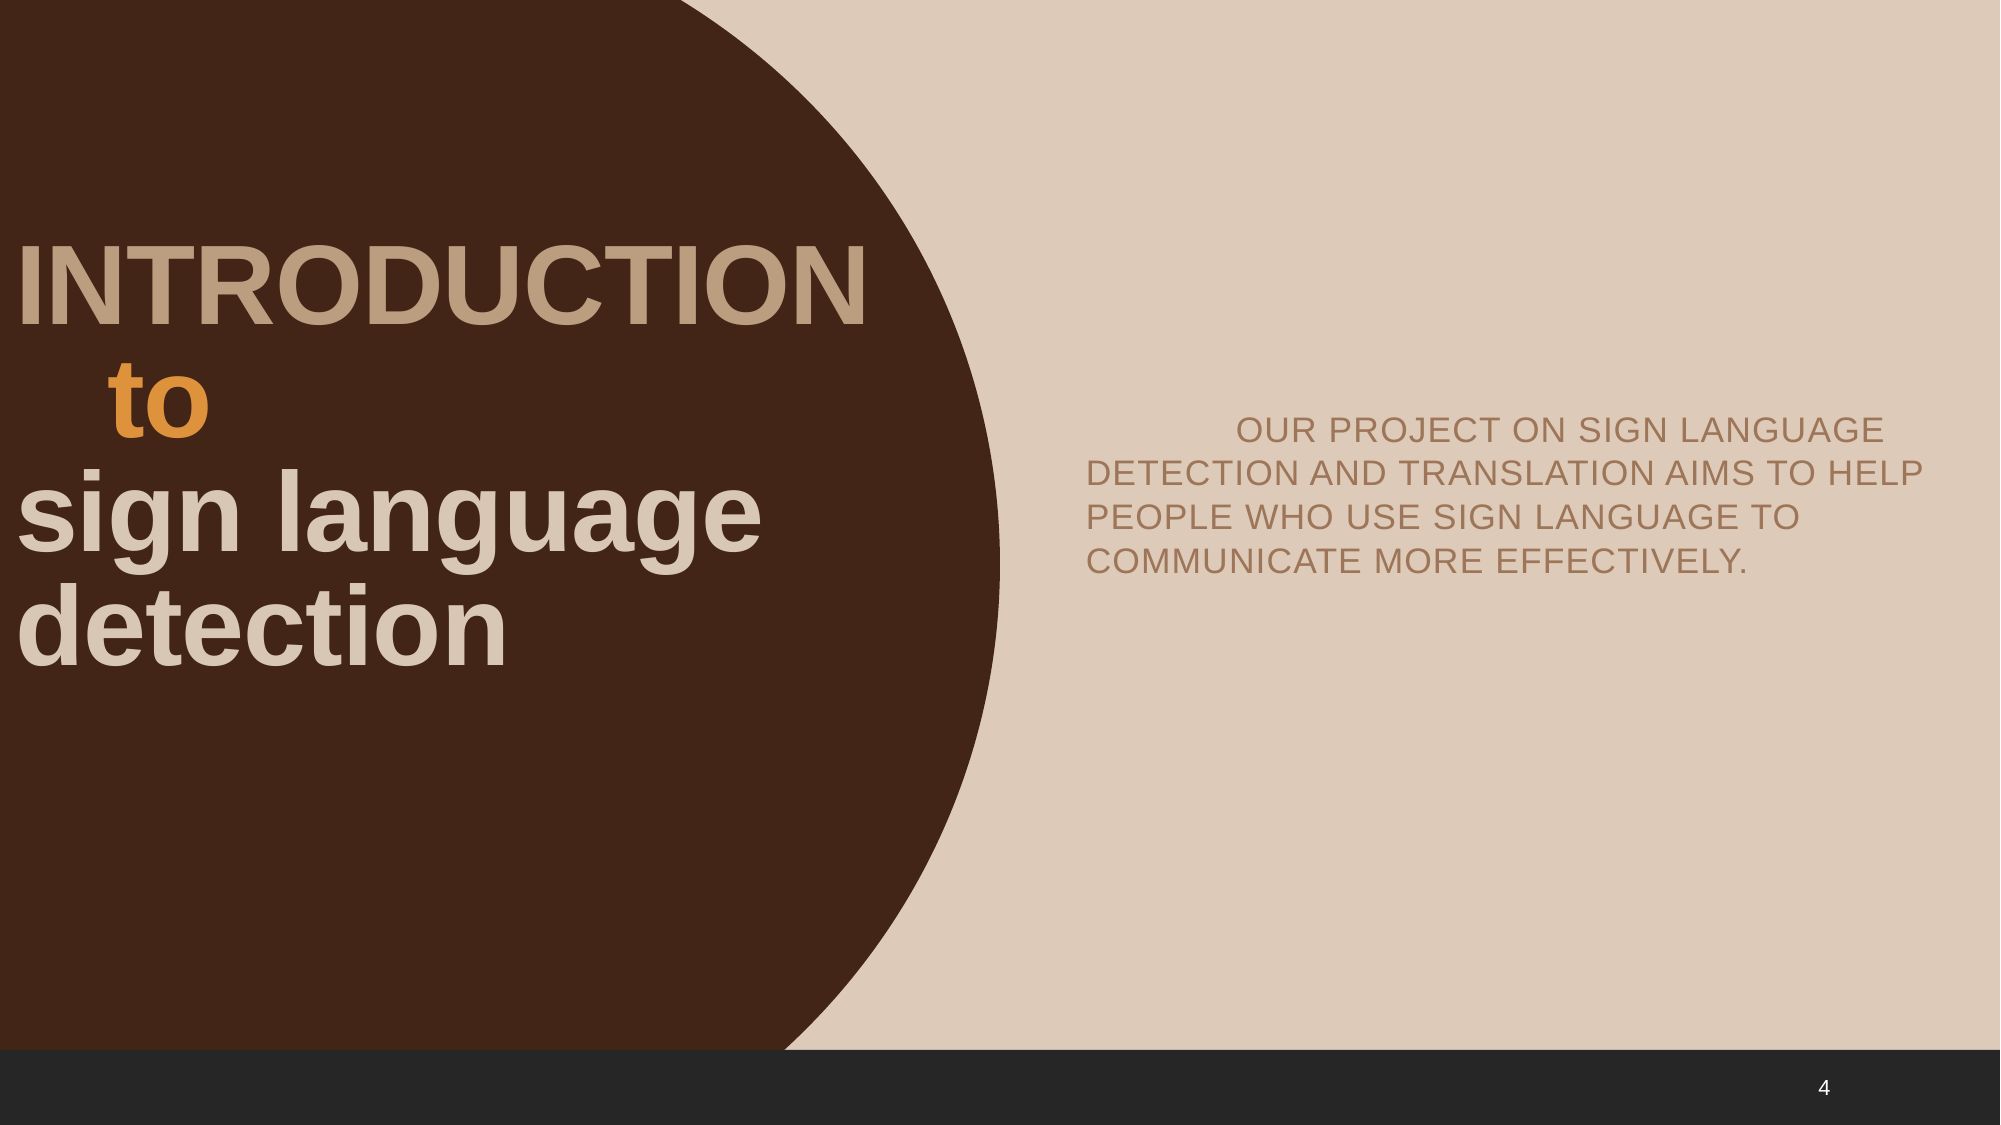

Outline
# INTRODUCTION to sign language detection

	our project on sign language detection and translation aims to help people who use sign language to communicate more effectively.
Introduction
Background
Methodology
Results
Test demo
Conclusion

4